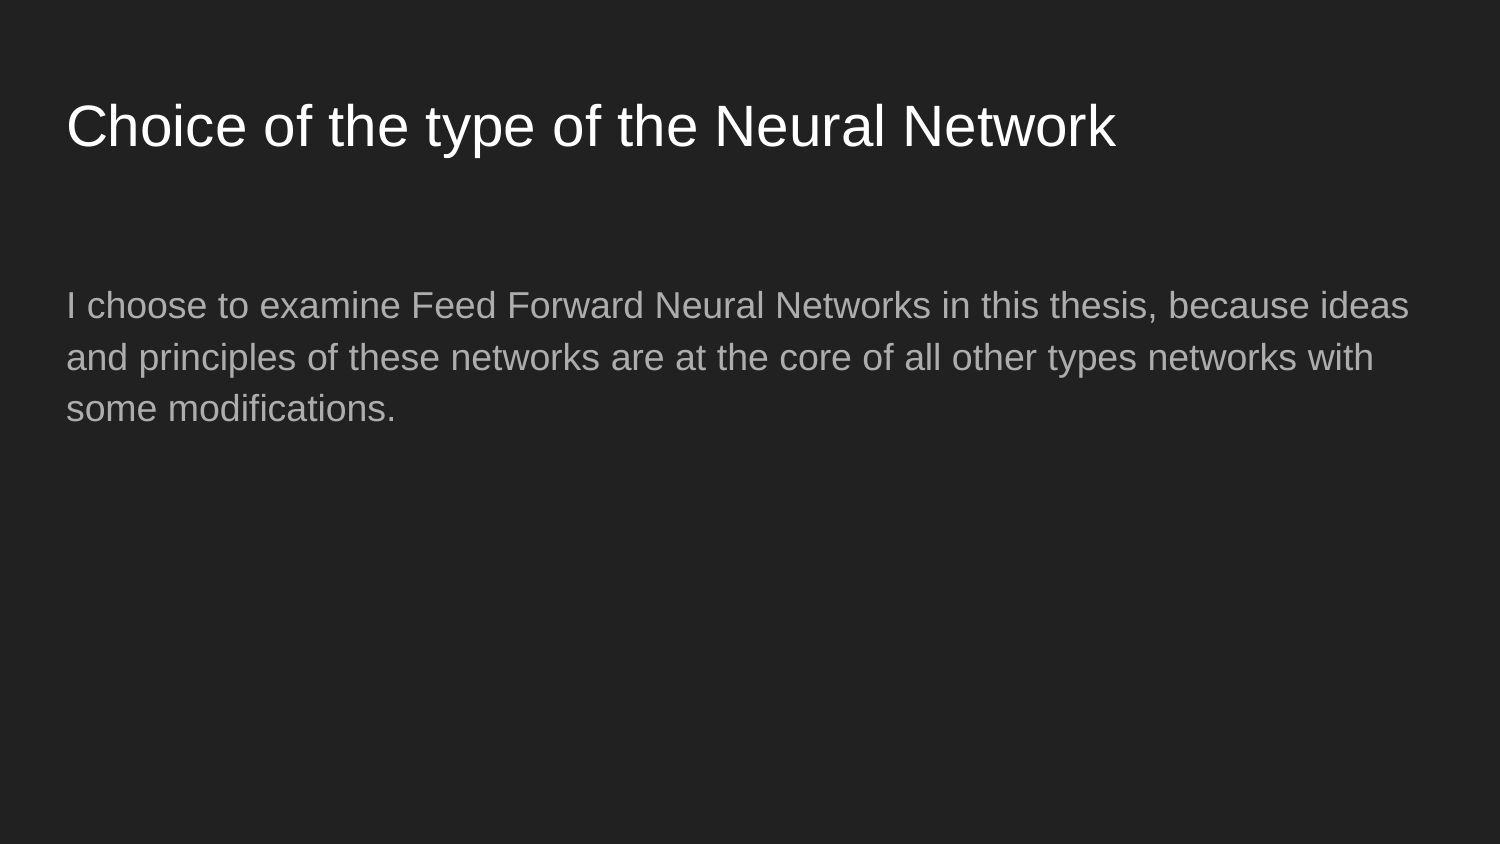

# Choice of the type of the Neural Network
I choose to examine Feed Forward Neural Networks in this thesis, because ideas and principles of these networks are at the core of all other types networks with some modifications.